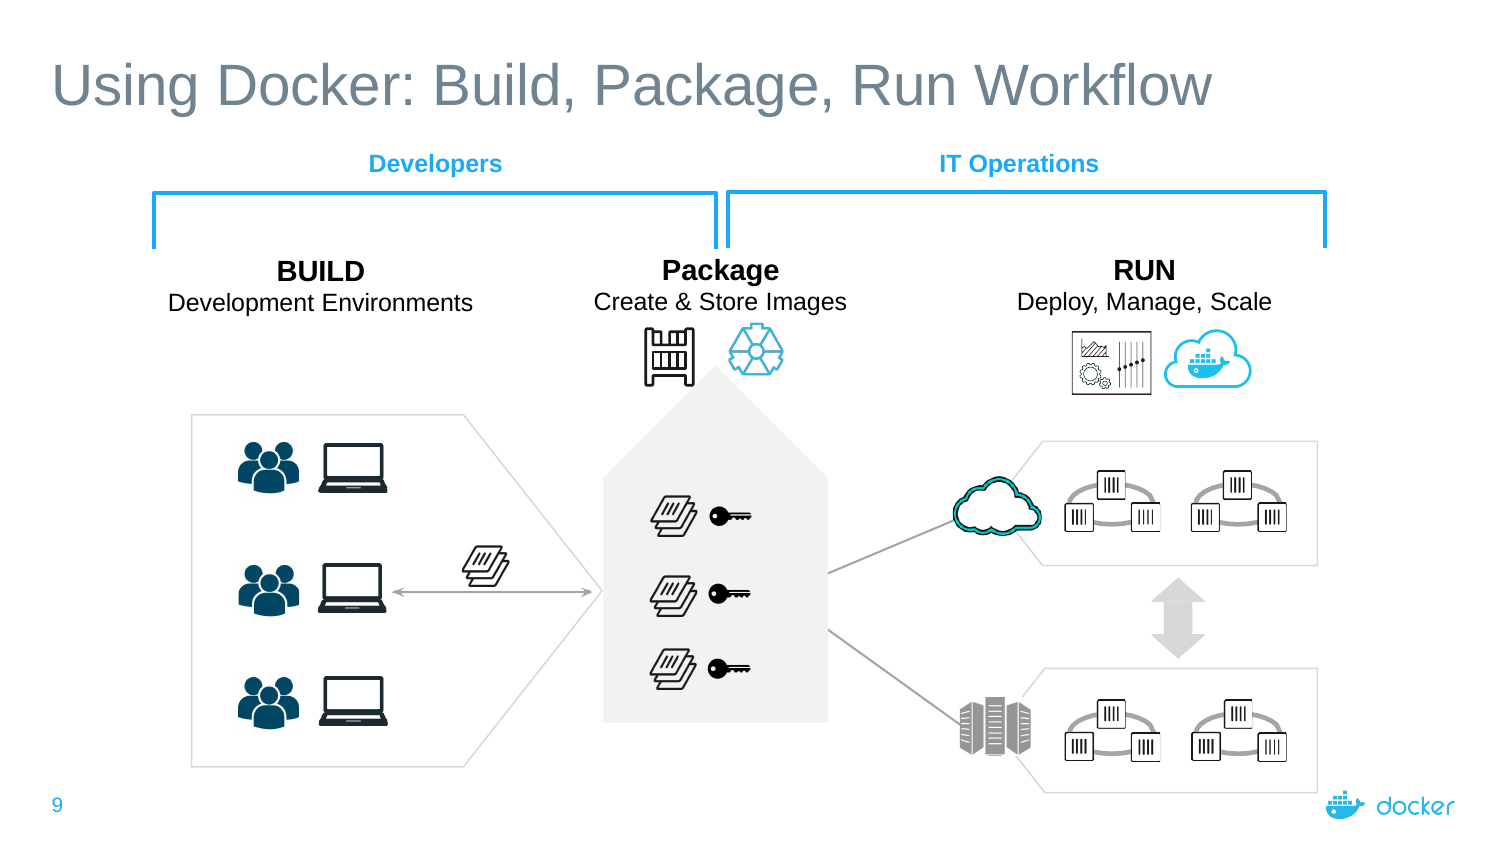

# Using Docker: Build, Package, Run Workflow
Developers	IT Operations

Package
Create & Store Images
RUN
Deploy, Manage, Scale
BUILD
Development Environments

9